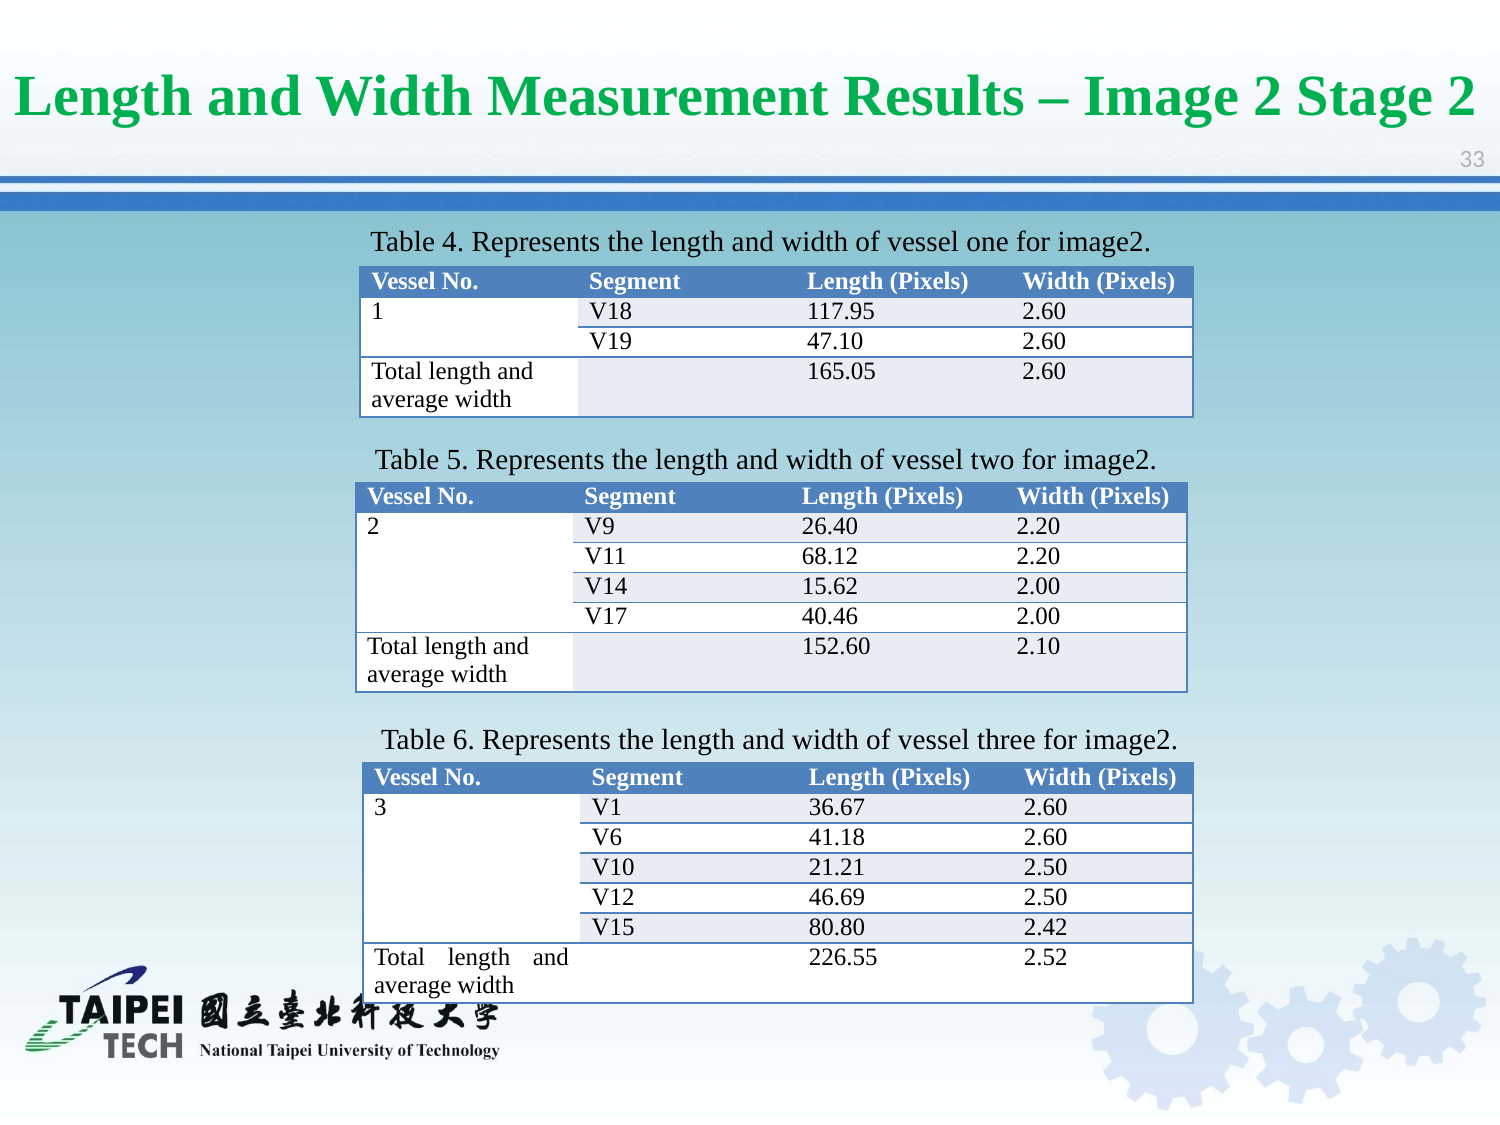

Length and Width Measurement Results – Image 2 Stage 2
33
Table 4. Represents the length and width of vessel one for image2.
| Vessel No. | Segment | Length (Pixels) | Width (Pixels) |
| --- | --- | --- | --- |
| 1 | V18 | 117.95 | 2.60 |
|  | V19 | 47.10 | 2.60 |
| Total length and average width |  | 165.05 | 2.60 |
Table 5. Represents the length and width of vessel two for image2.
| Vessel No. | Segment | Length (Pixels) | Width (Pixels) |
| --- | --- | --- | --- |
| 2 | V9 | 26.40 | 2.20 |
|  | V11 | 68.12 | 2.20 |
|  | V14 | 15.62 | 2.00 |
|  | V17 | 40.46 | 2.00 |
| Total length and average width |  | 152.60 | 2.10 |
Table 6. Represents the length and width of vessel three for image2.
| Vessel No. | Segment | Length (Pixels) | Width (Pixels) |
| --- | --- | --- | --- |
| 3 | V1 | 36.67 | 2.60 |
|  | V6 | 41.18 | 2.60 |
|  | V10 | 21.21 | 2.50 |
|  | V12 | 46.69 | 2.50 |
|  | V15 | 80.80 | 2.42 |
| Total length and average width |  | 226.55 | 2.52 |